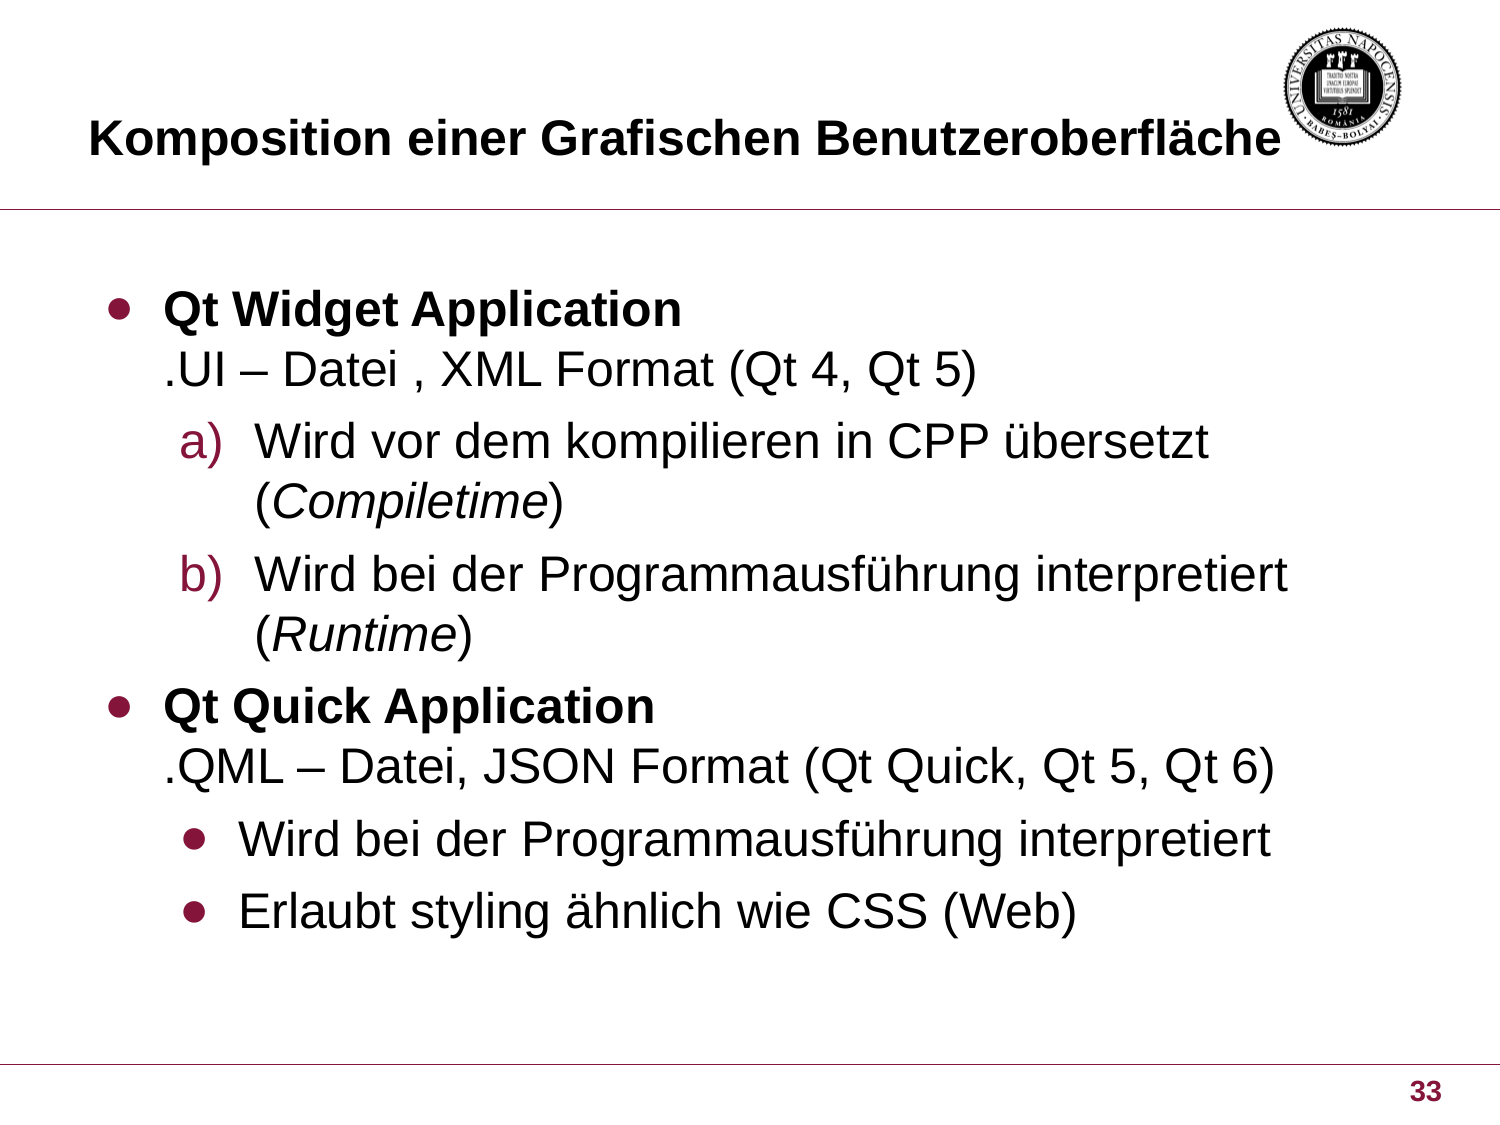

# Komposition einer Grafischen Benutzeroberfläche
Qt Widget Application
.UI – Datei , XML Format (Qt 4, Qt 5)
Wird vor dem kompilieren in CPP übersetzt (Compiletime)
Wird bei der Programmausführung interpretiert  (Runtime)
Qt Quick Application
.QML – Datei, JSON Format (Qt Quick, Qt 5, Qt 6)
Wird bei der Programmausführung interpretiert
Erlaubt styling ähnlich wie CSS (Web)

33